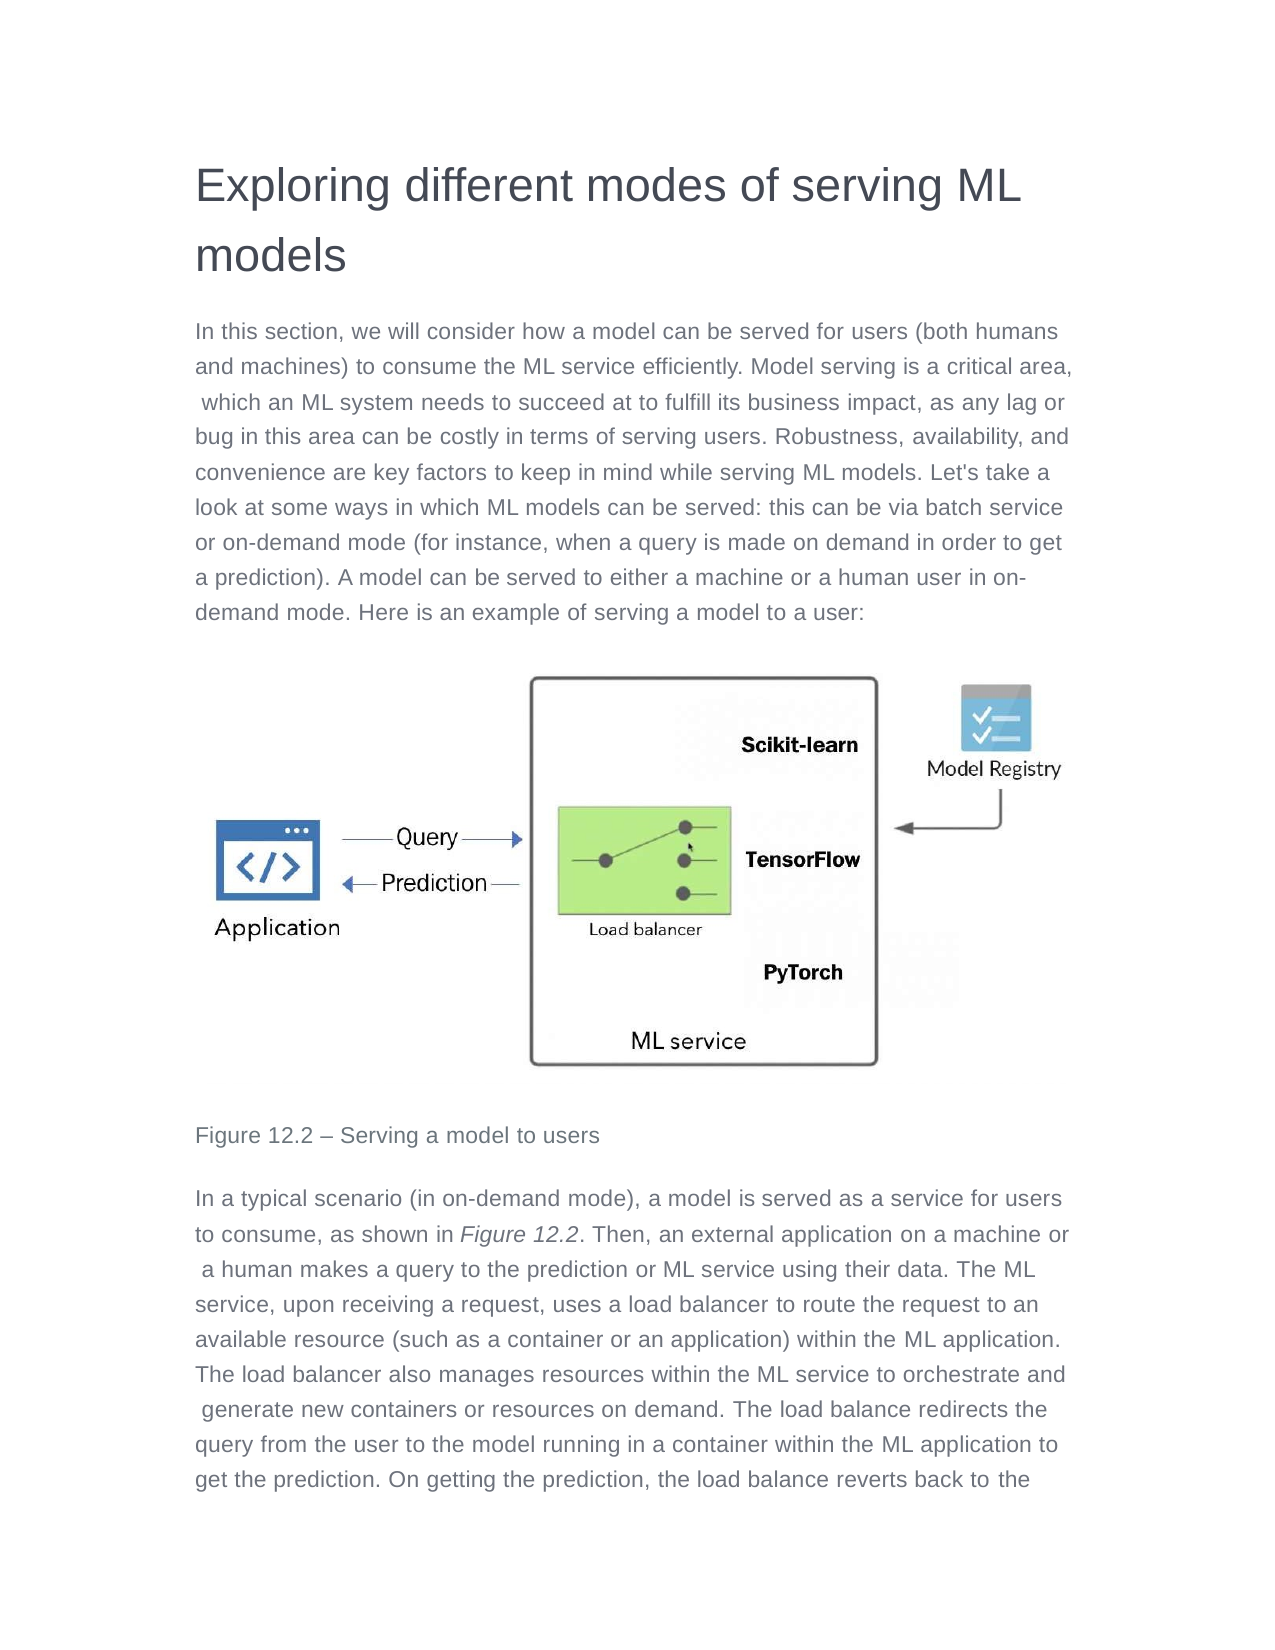

# Exploring different modes of serving ML  models
In this section, we will consider how a model can be served for users (both humans  and machines) to consume the ML service efficiently. Model serving is a critical area,  which an ML system needs to succeed at to fulfill its business impact, as any lag or  bug in this area can be costly in terms of serving users. Robustness, availability, and  convenience are key factors to keep in mind while serving ML models. Let's take a  look at some ways in which ML models can be served: this can be via batch service  or on-demand mode (for instance, when a query is made on demand in order to get  a prediction). A model can be served to either a machine or a human user in on-  demand mode. Here is an example of serving a model to a user:

Figure 12.2 – Serving a model to users

In a typical scenario (in on-demand mode), a model is served as a service for users  to consume, as shown in Figure 12.2. Then, an external application on a machine or  a human makes a query to the prediction or ML service using their data. The ML  service, upon receiving a request, uses a load balancer to route the request to an  available resource (such as a container or an application) within the ML application.  The load balancer also manages resources within the ML service to orchestrate and  generate new containers or resources on demand. The load balance redirects the  query from the user to the model running in a container within the ML application to  get the prediction. On getting the prediction, the load balance reverts back to the